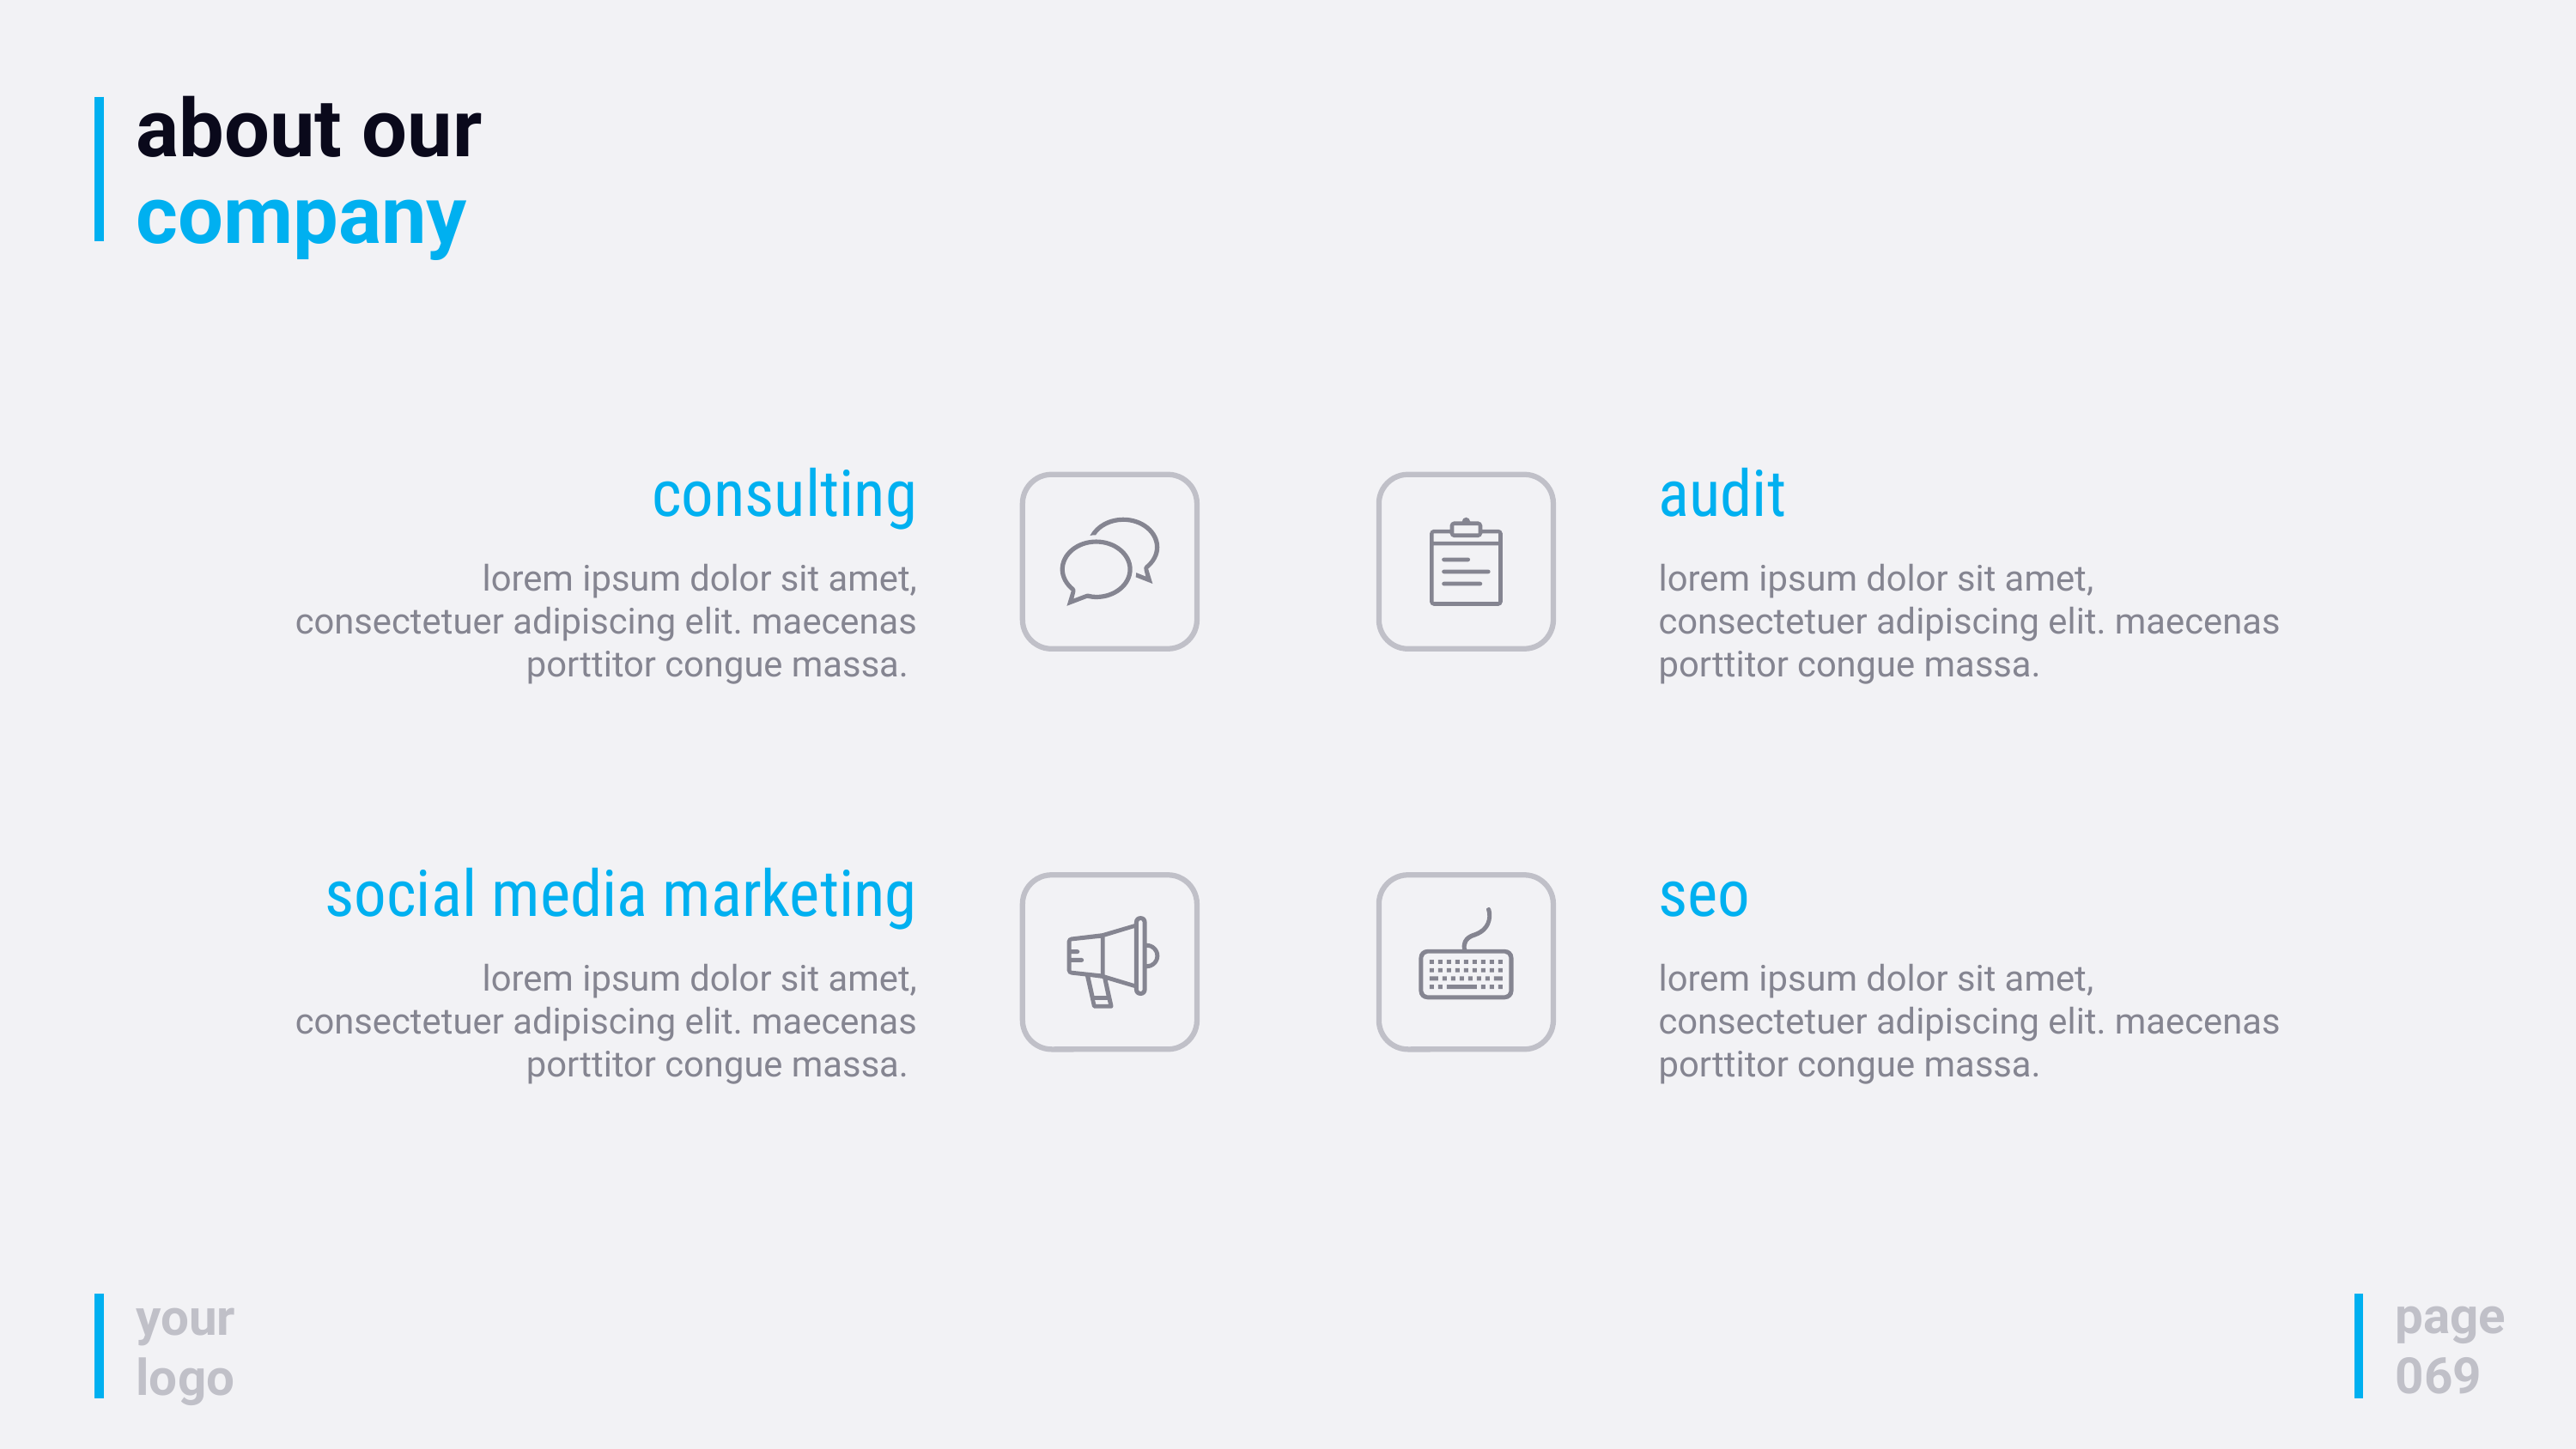

# about our company
consulting

lorem ipsum dolor sit amet, consectetuer adipiscing elit. maecenas porttitor congue massa.
audit

lorem ipsum dolor sit amet, consectetuer adipiscing elit. maecenas porttitor congue massa.
social media marketing

lorem ipsum dolor sit amet, consectetuer adipiscing elit. maecenas porttitor congue massa.
seo

lorem ipsum dolor sit amet, consectetuer adipiscing elit. maecenas porttitor congue massa.
page
069